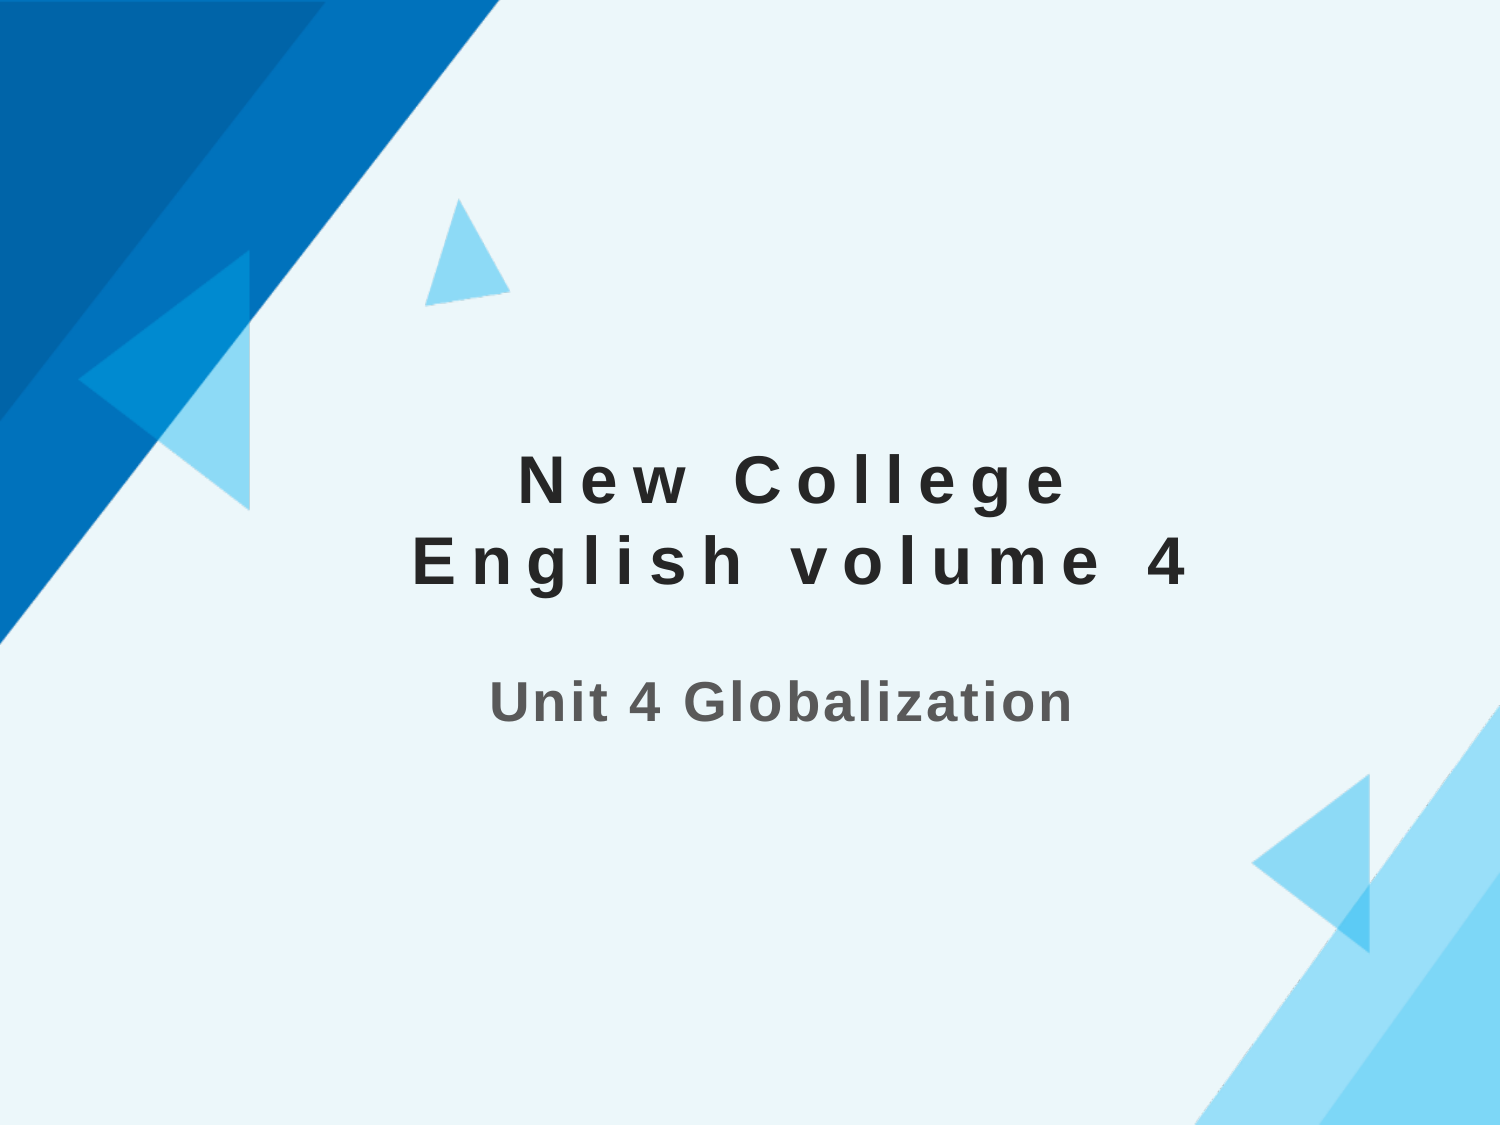

New College English volume 4
Unit 4 Globalization